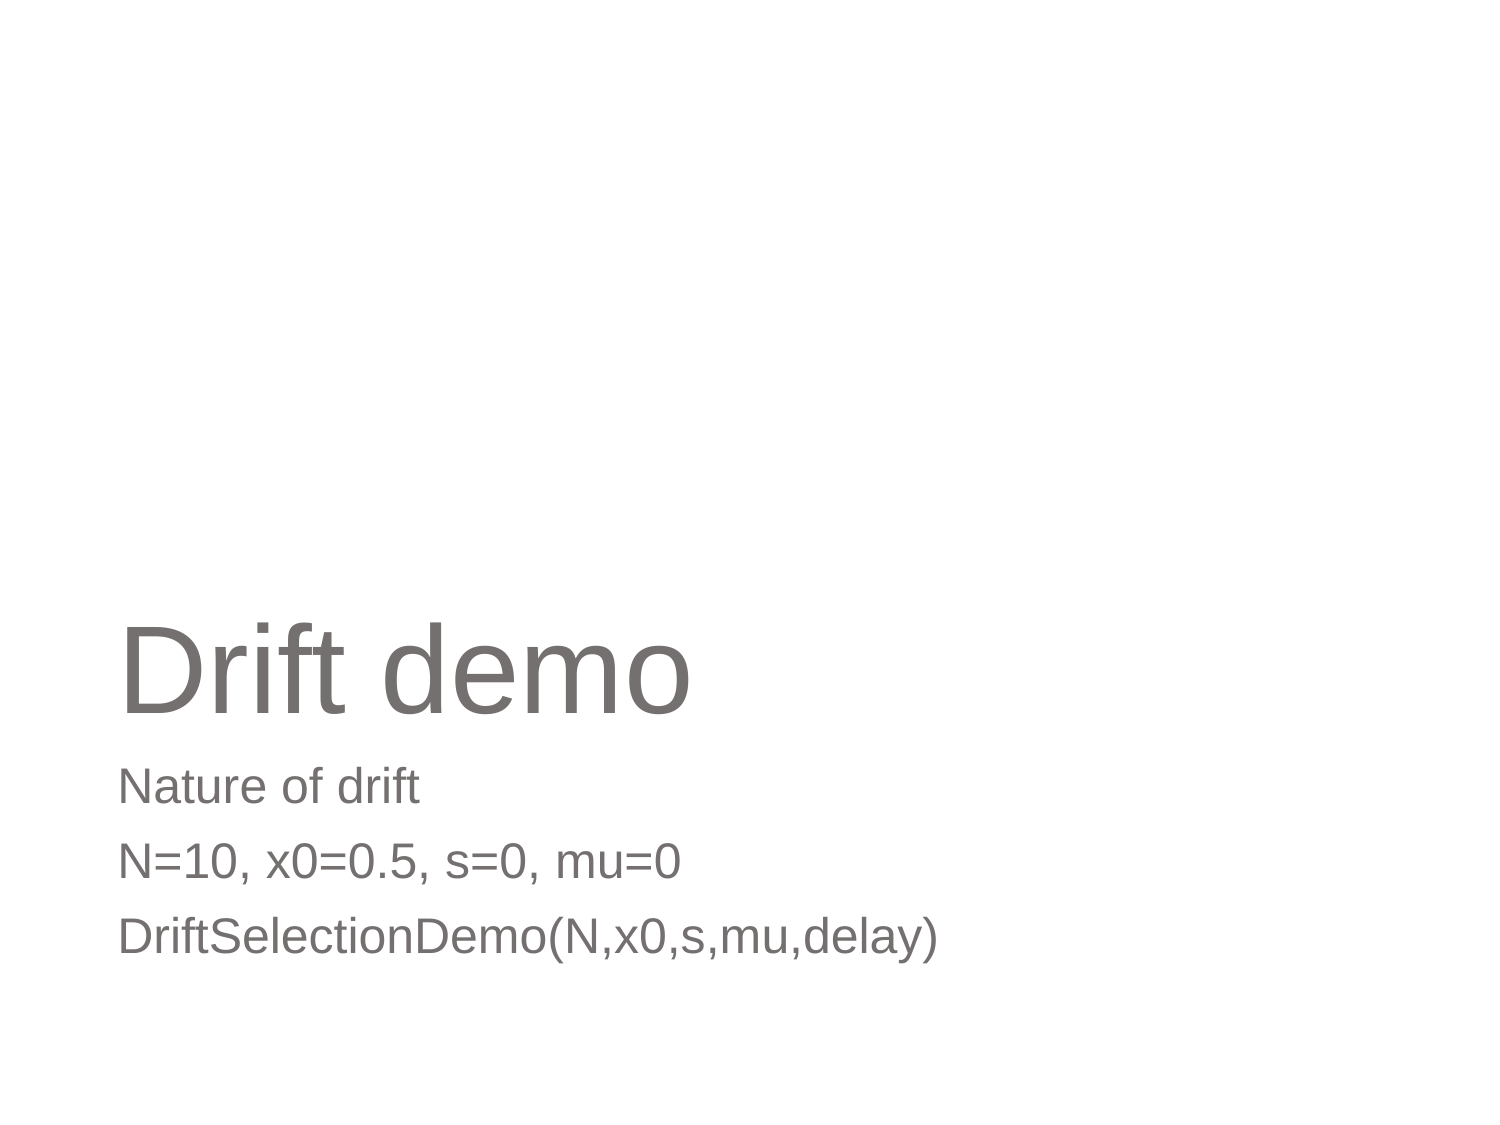

# Drift demo
Nature of drift
N=10, x0=0.5, s=0, mu=0
DriftSelectionDemo(N,x0,s,mu,delay)